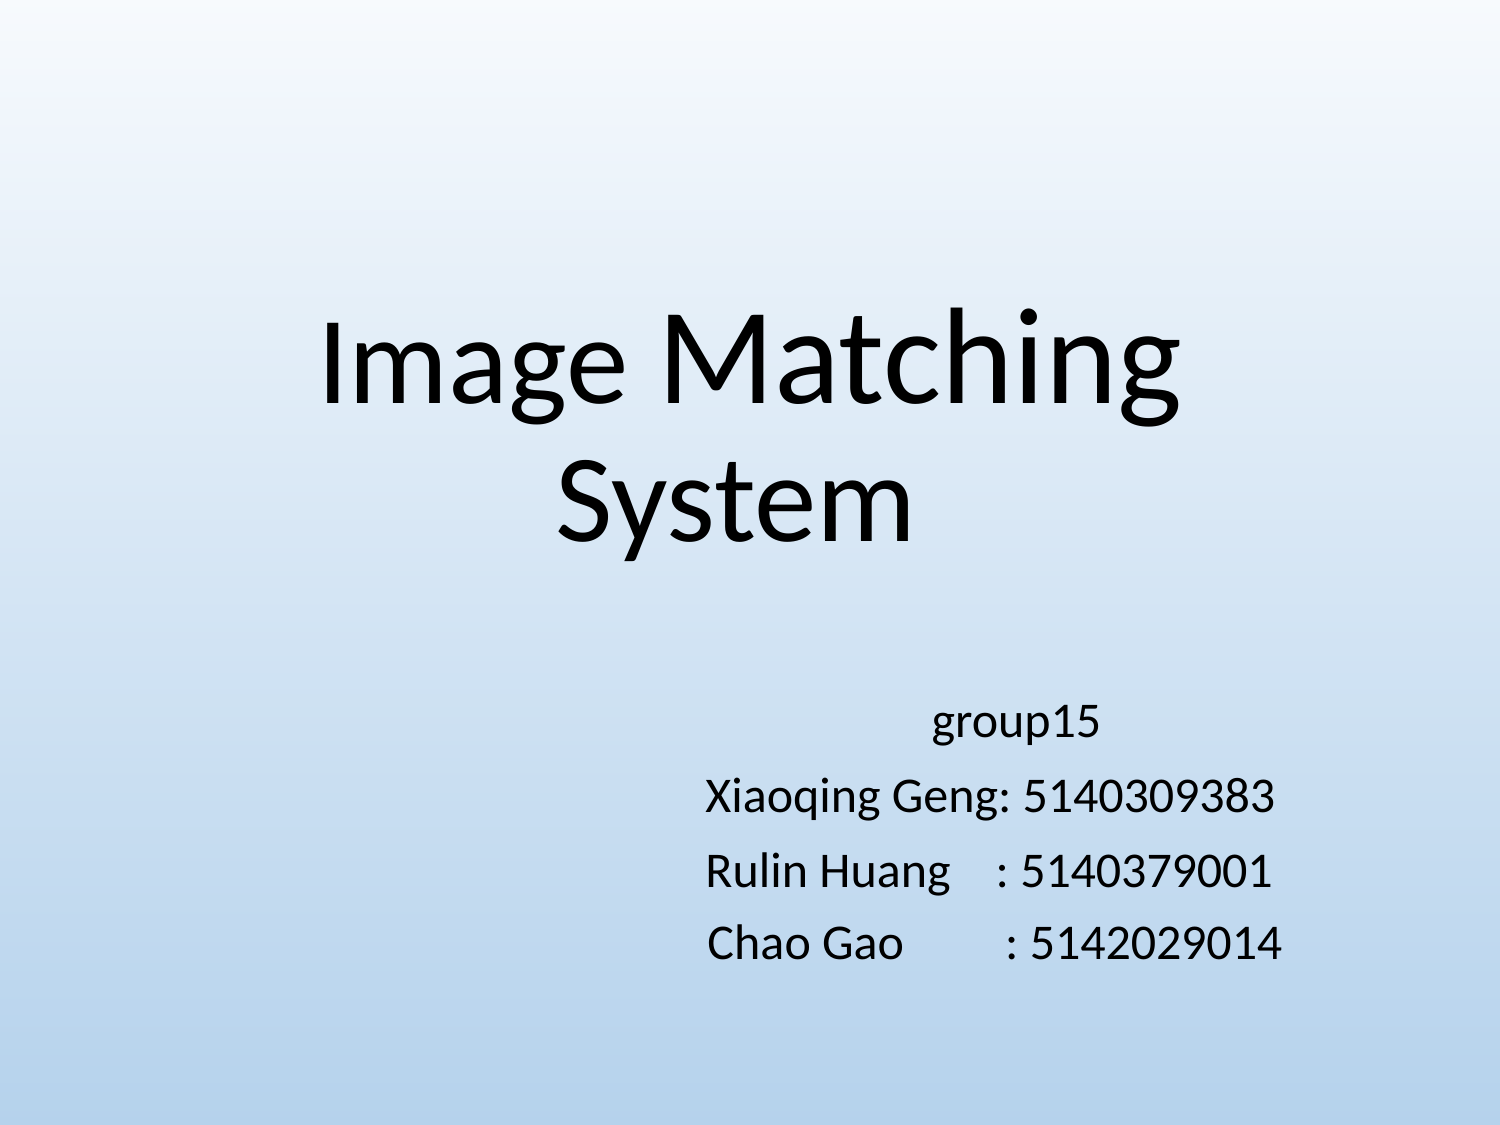

# Image Matching System
group15
    Xiaoqing Geng: 5140309383
    Rulin Huang    : 5140379001

Chao Gao         : 5142029014